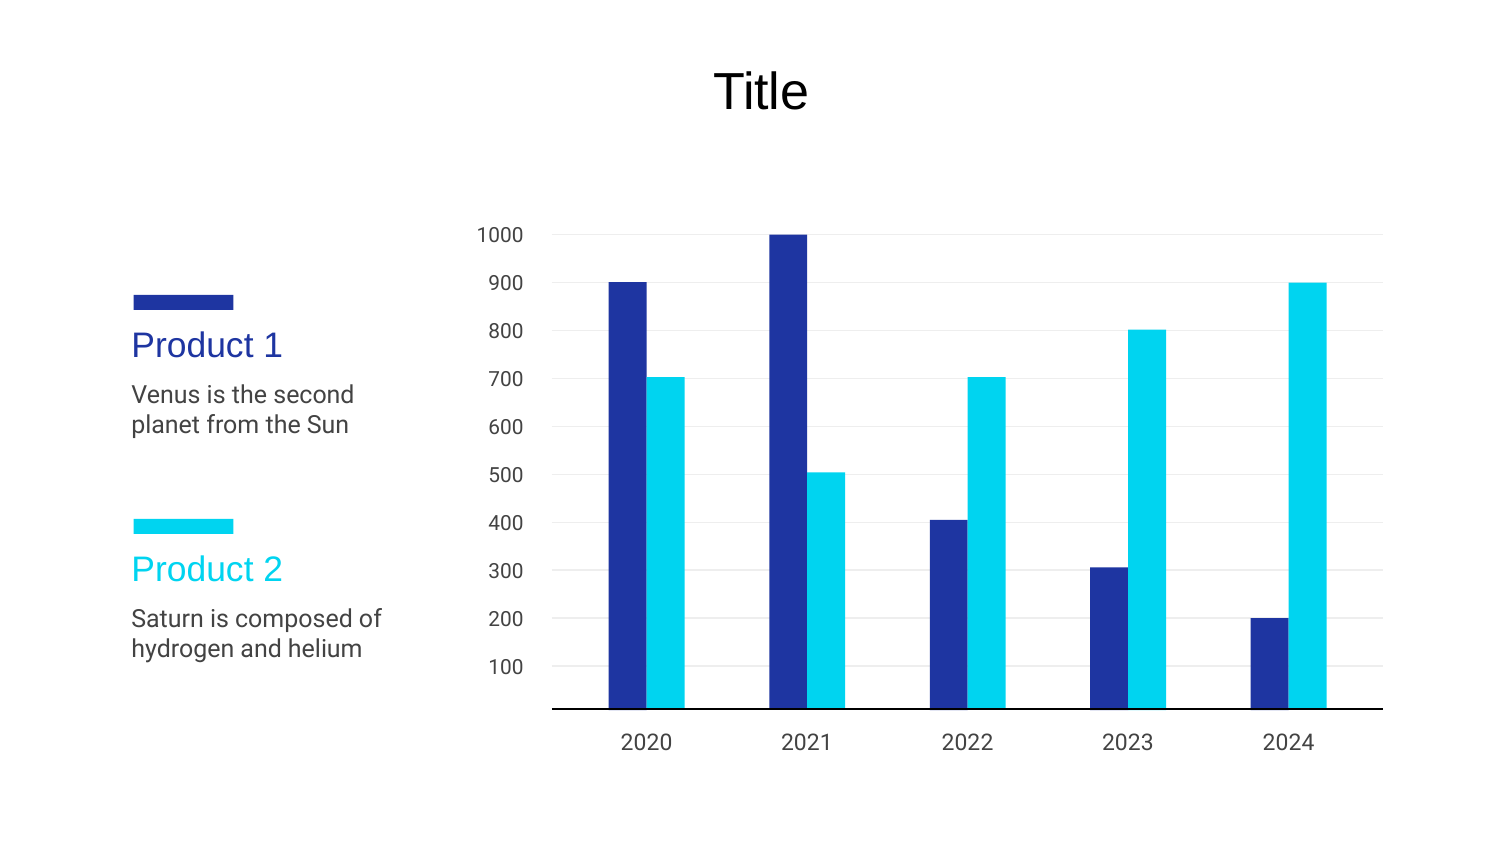

# Title
1000
900
800
700
600
500
400
300
200
100

2021

2020

2024

Product 1
Venus is the second planet from the Sun

2023

2022

Product 2
Saturn is composed of hydrogen and helium